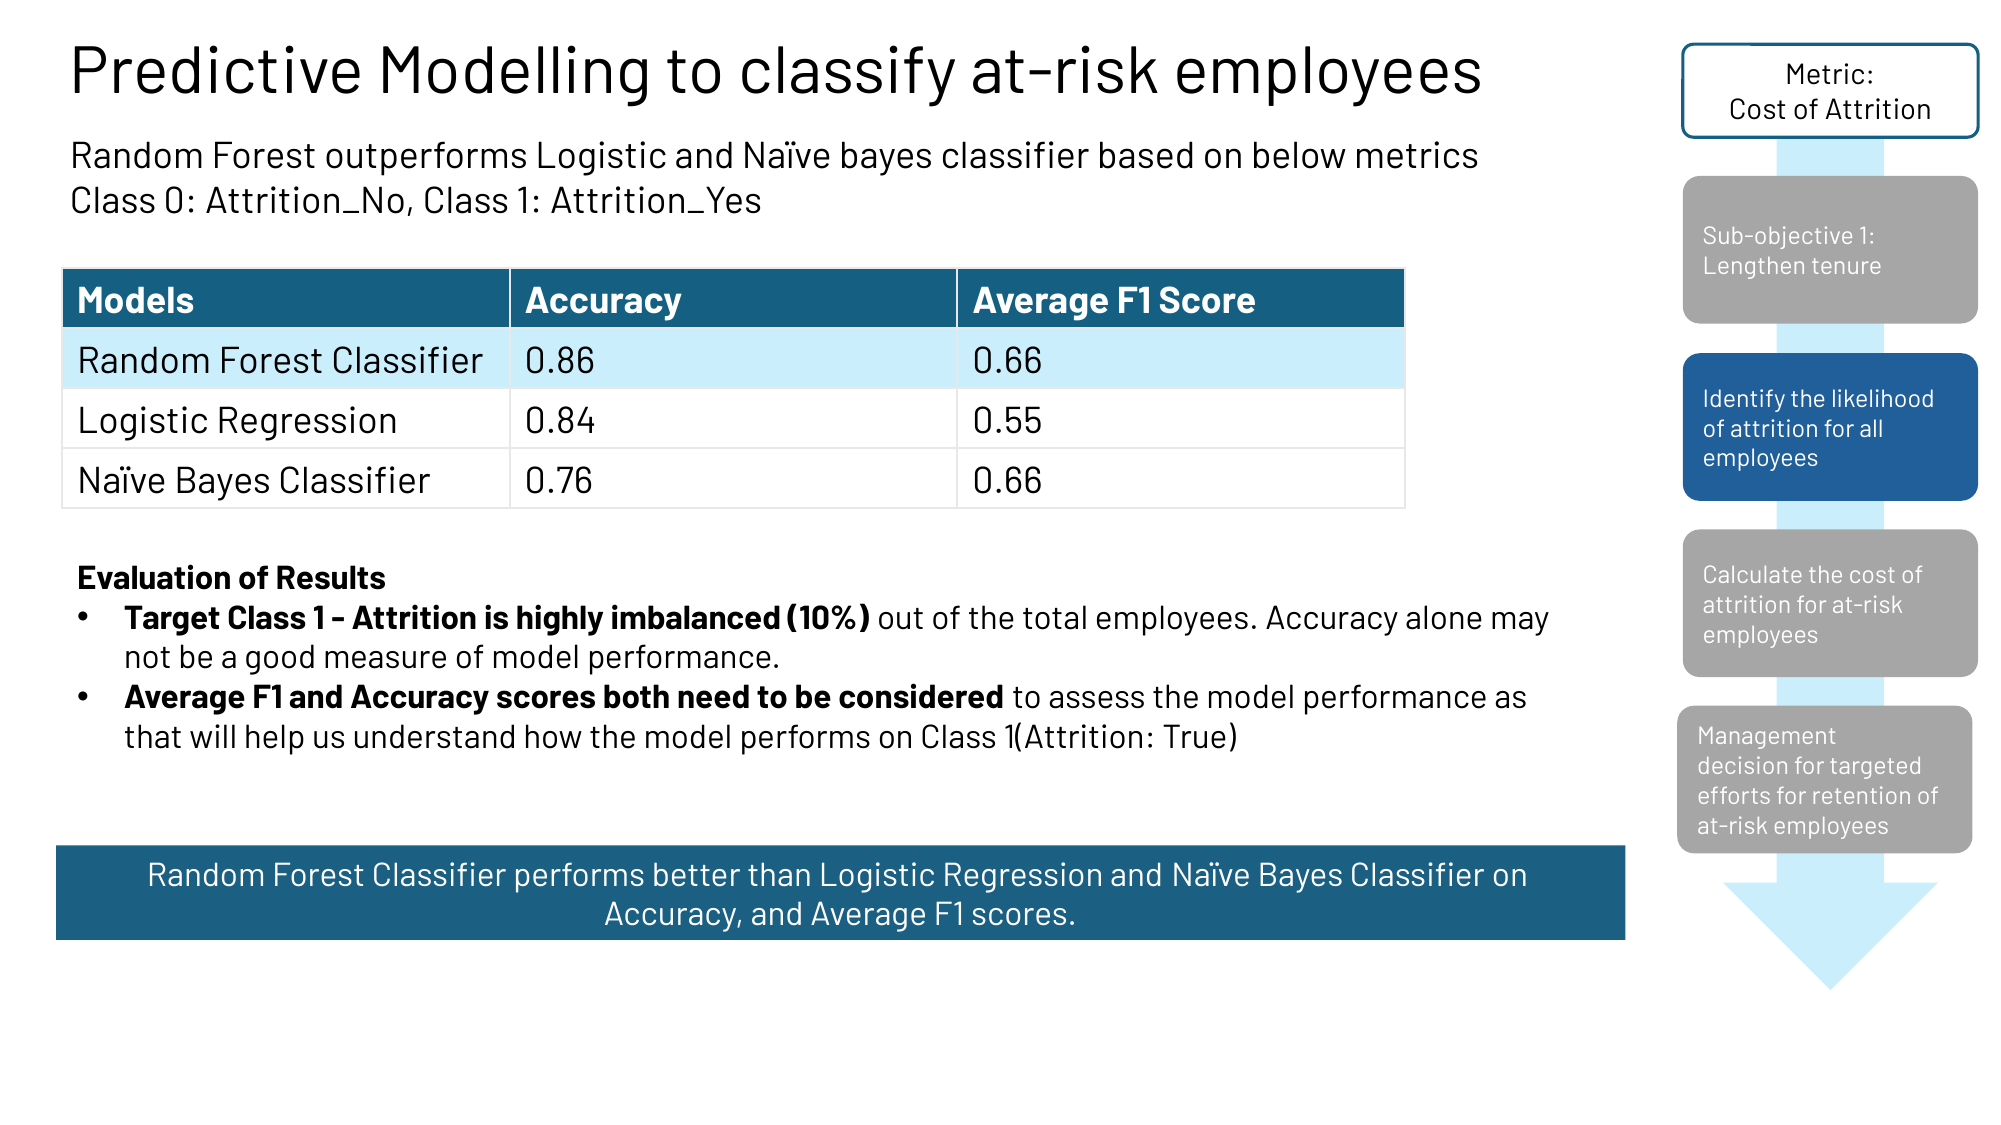

# Predictive Modelling to classify at-risk employees
Metric:
Cost of Attrition

Sub-objective 1:
Lengthen tenure
Identify the likelihood of attrition for all employees
Calculate the cost of attrition for at-risk employees
Management decision for targeted efforts for retention of at-risk employees
Random Forest outperforms Logistic and Naïve bayes classifier based on below metrics
Class 0: Attrition_No, Class 1: Attrition_Yes
| Models | Accuracy | Average F1 Score |
| --- | --- | --- |
| Random Forest Classifier | 0.86 | 0.66 |
| Logistic Regression | 0.84 | 0.55 |
| Naïve Bayes Classifier | 0.76 | 0.66 |
Evaluation of Results
Target Class 1 - Attrition is highly imbalanced (10%) out of the total employees. Accuracy alone may not be a good measure of model performance.
Average F1 and Accuracy scores both need to be considered to assess the model performance as that will help us understand how the model performs on Class 1(Attrition: True)
Random Forest Classifier performs better than Logistic Regression and Naïve Bayes Classifier on
Accuracy, and Average F1 scores.